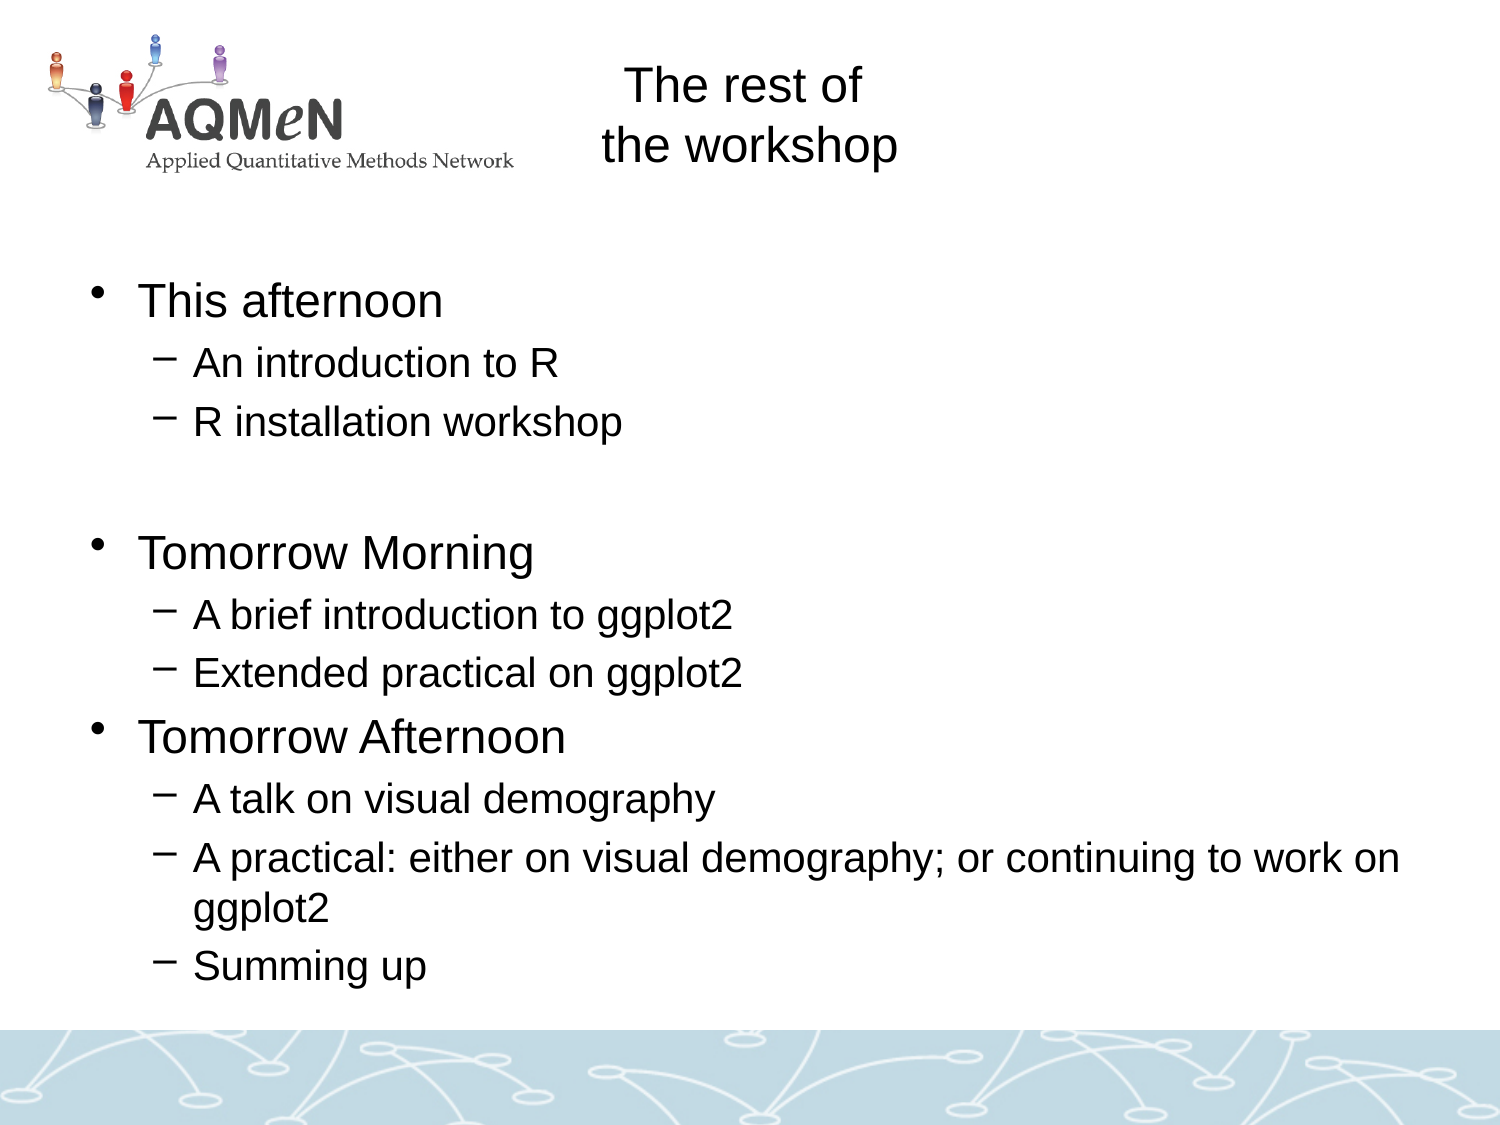

# The rest of the workshop
This afternoon
An introduction to R
R installation workshop

Tomorrow Morning
A brief introduction to ggplot2
Extended practical on ggplot2
Tomorrow Afternoon
A talk on visual demography
A practical: either on visual demography; or continuing to work on ggplot2
Summing up